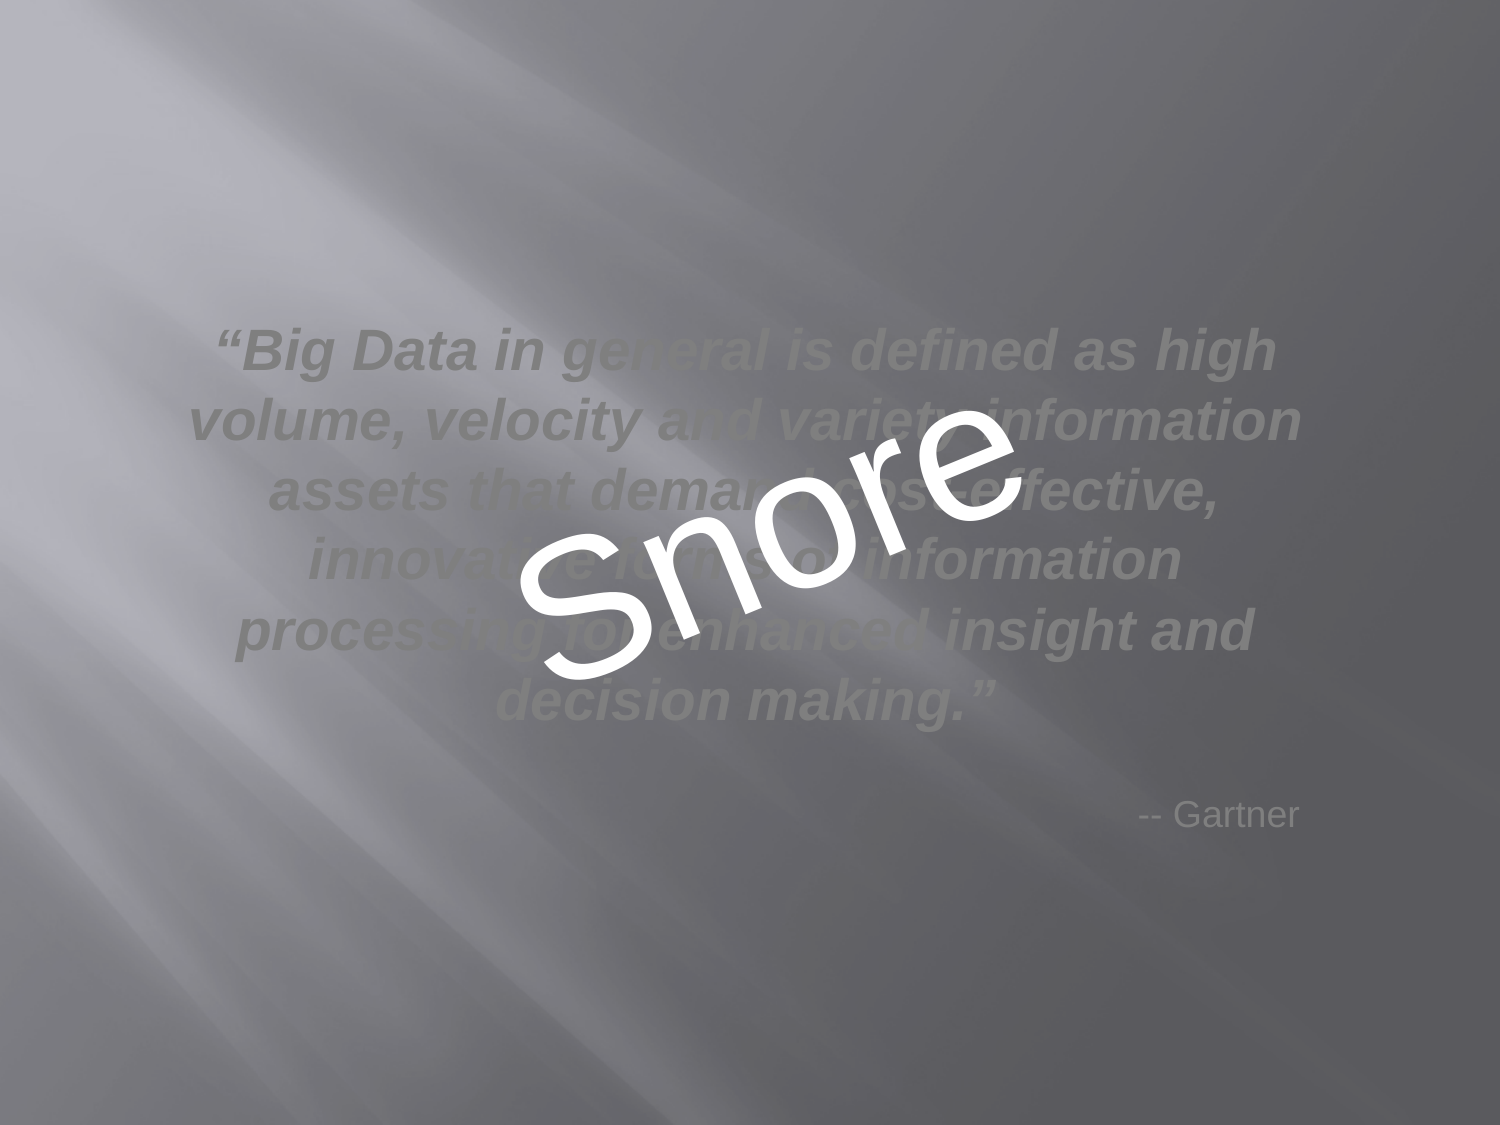

# “Big Data in general is defined as high volume, velocity and variety information assets that demand cost-effective, innovative forms of information processing for enhanced insight and decision making.”
Snore
-- Gartner